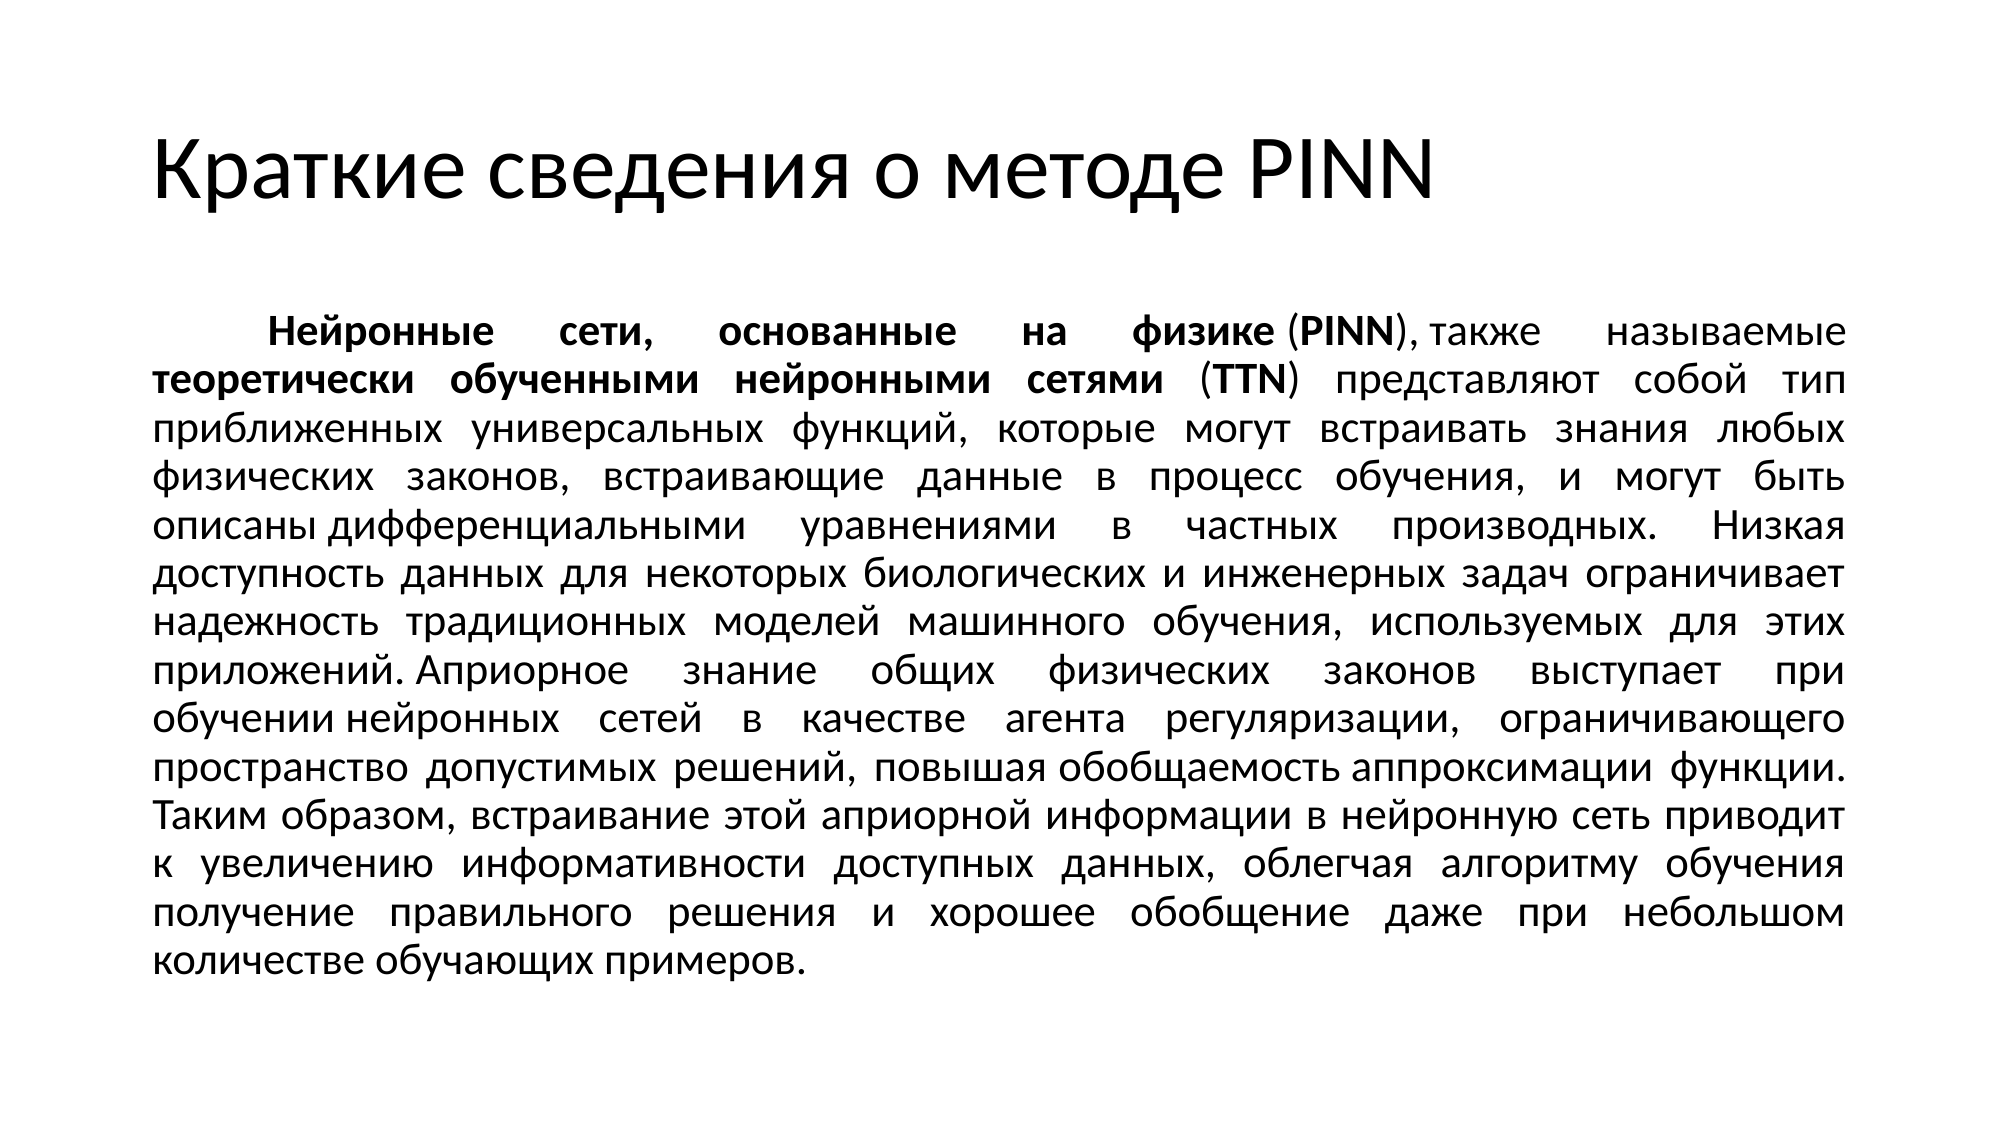

# Краткие сведения о методе PINN
	Нейронные сети, основанные на физике (PINN), также называемые теоретически обученными нейронными сетями (TTN) представляют собой тип приближенных универсальных функций, которые могут встраивать знания любых физических законов, встраивающие данные в процесс обучения, и могут быть описаны дифференциальными уравнениями в частных производных. Низкая доступность данных для некоторых биологических и инженерных задач ограничивает надежность традиционных моделей машинного обучения, используемых для этих приложений. Априорное знание общих физических законов выступает при обучении нейронных сетей в качестве агента регуляризации, ограничивающего пространство допустимых решений, повышая обобщаемость аппроксимации функции. Таким образом, встраивание этой априорной информации в нейронную сеть приводит к увеличению информативности доступных данных, облегчая алгоритму обучения получение правильного решения и хорошее обобщение даже при небольшом количестве обучающих примеров.